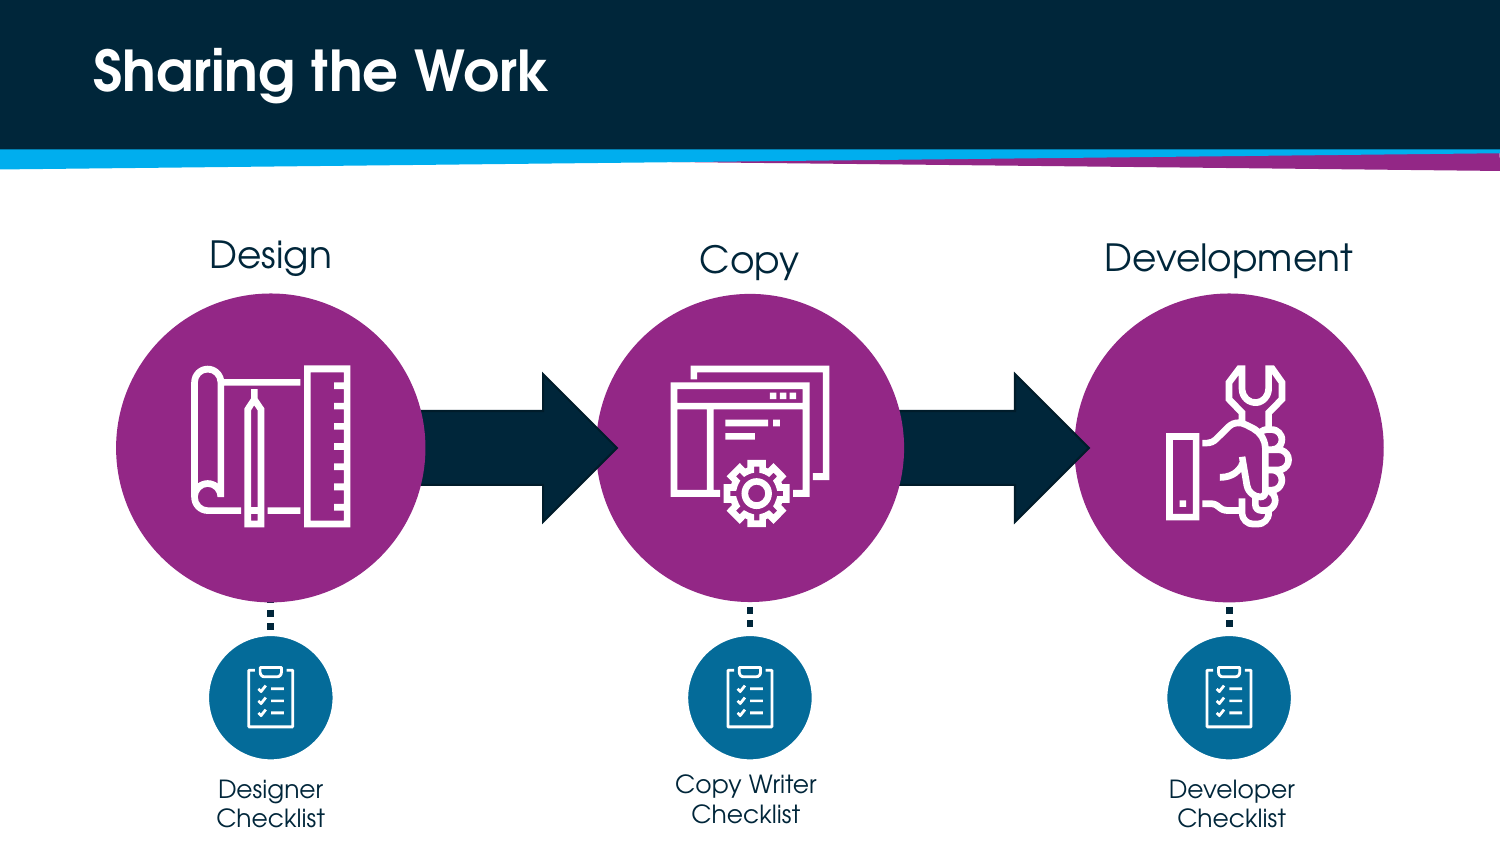

# Sharing the Work
Design
Development
Copy

Copy Writer Checklist
Designer Checklist
Developer Checklist